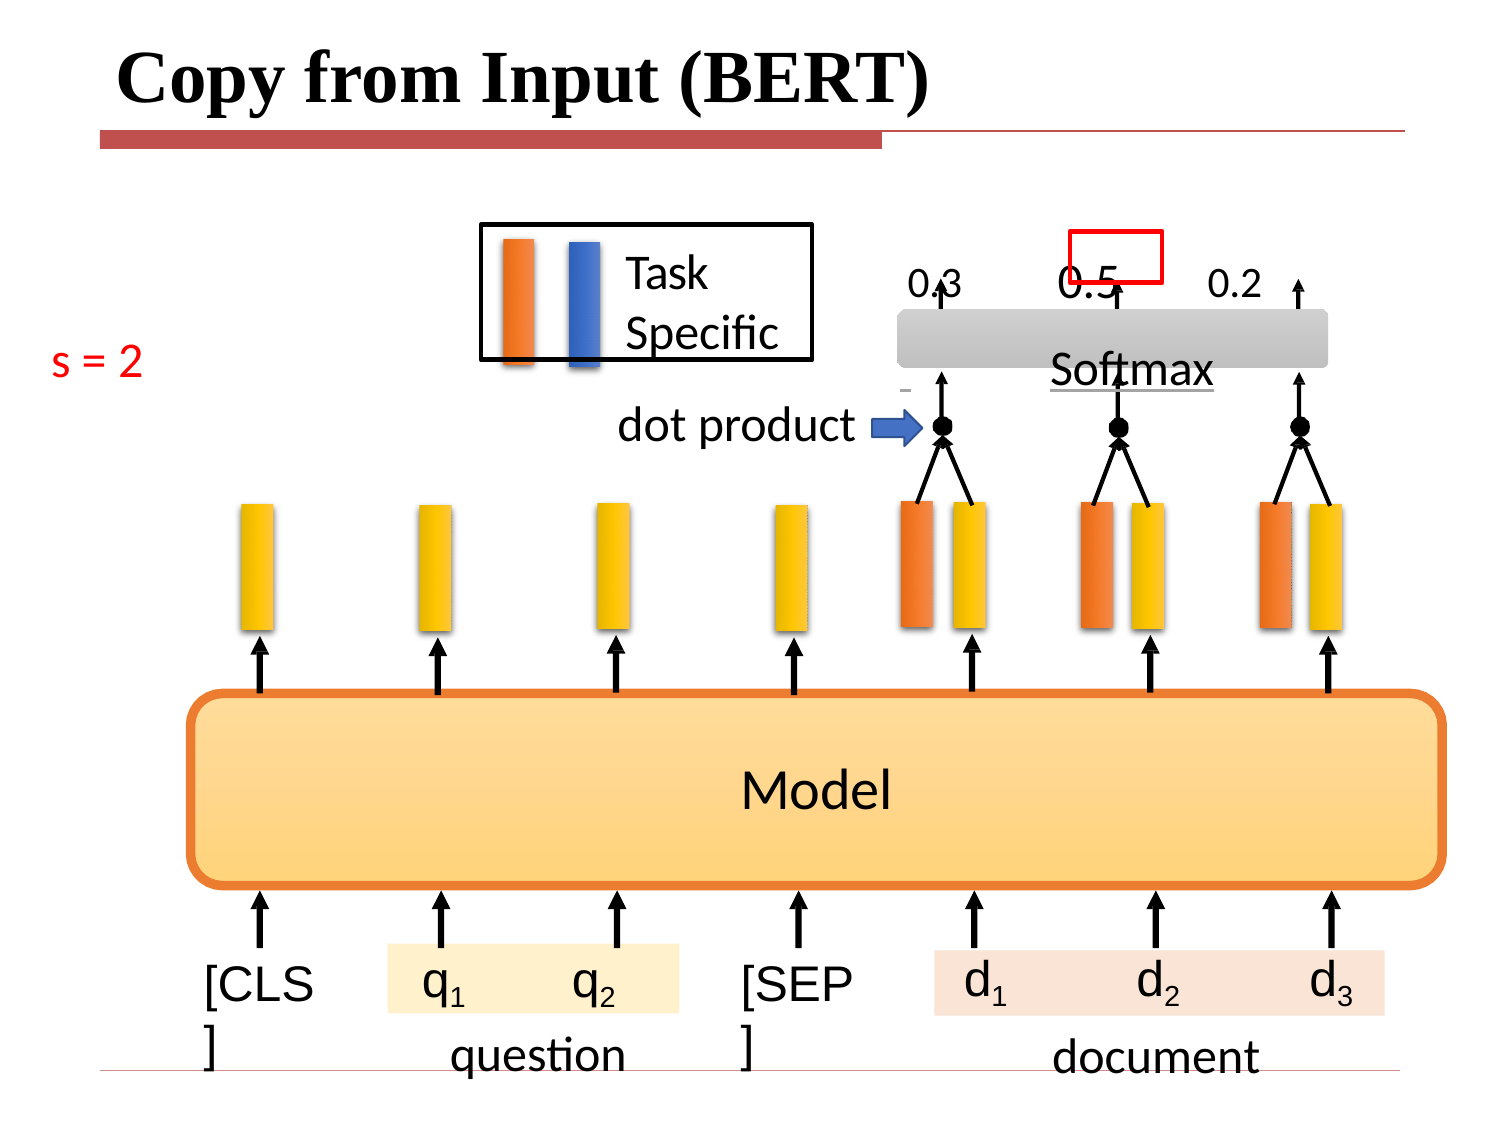

# Copy from Input (BERT)

0.3	0.5	0.2
 	Softmax
Task
Specific

s = 2

dot product

Model

q1	q2
d1
d2
d3
[CLS]
[SEP]

question
document